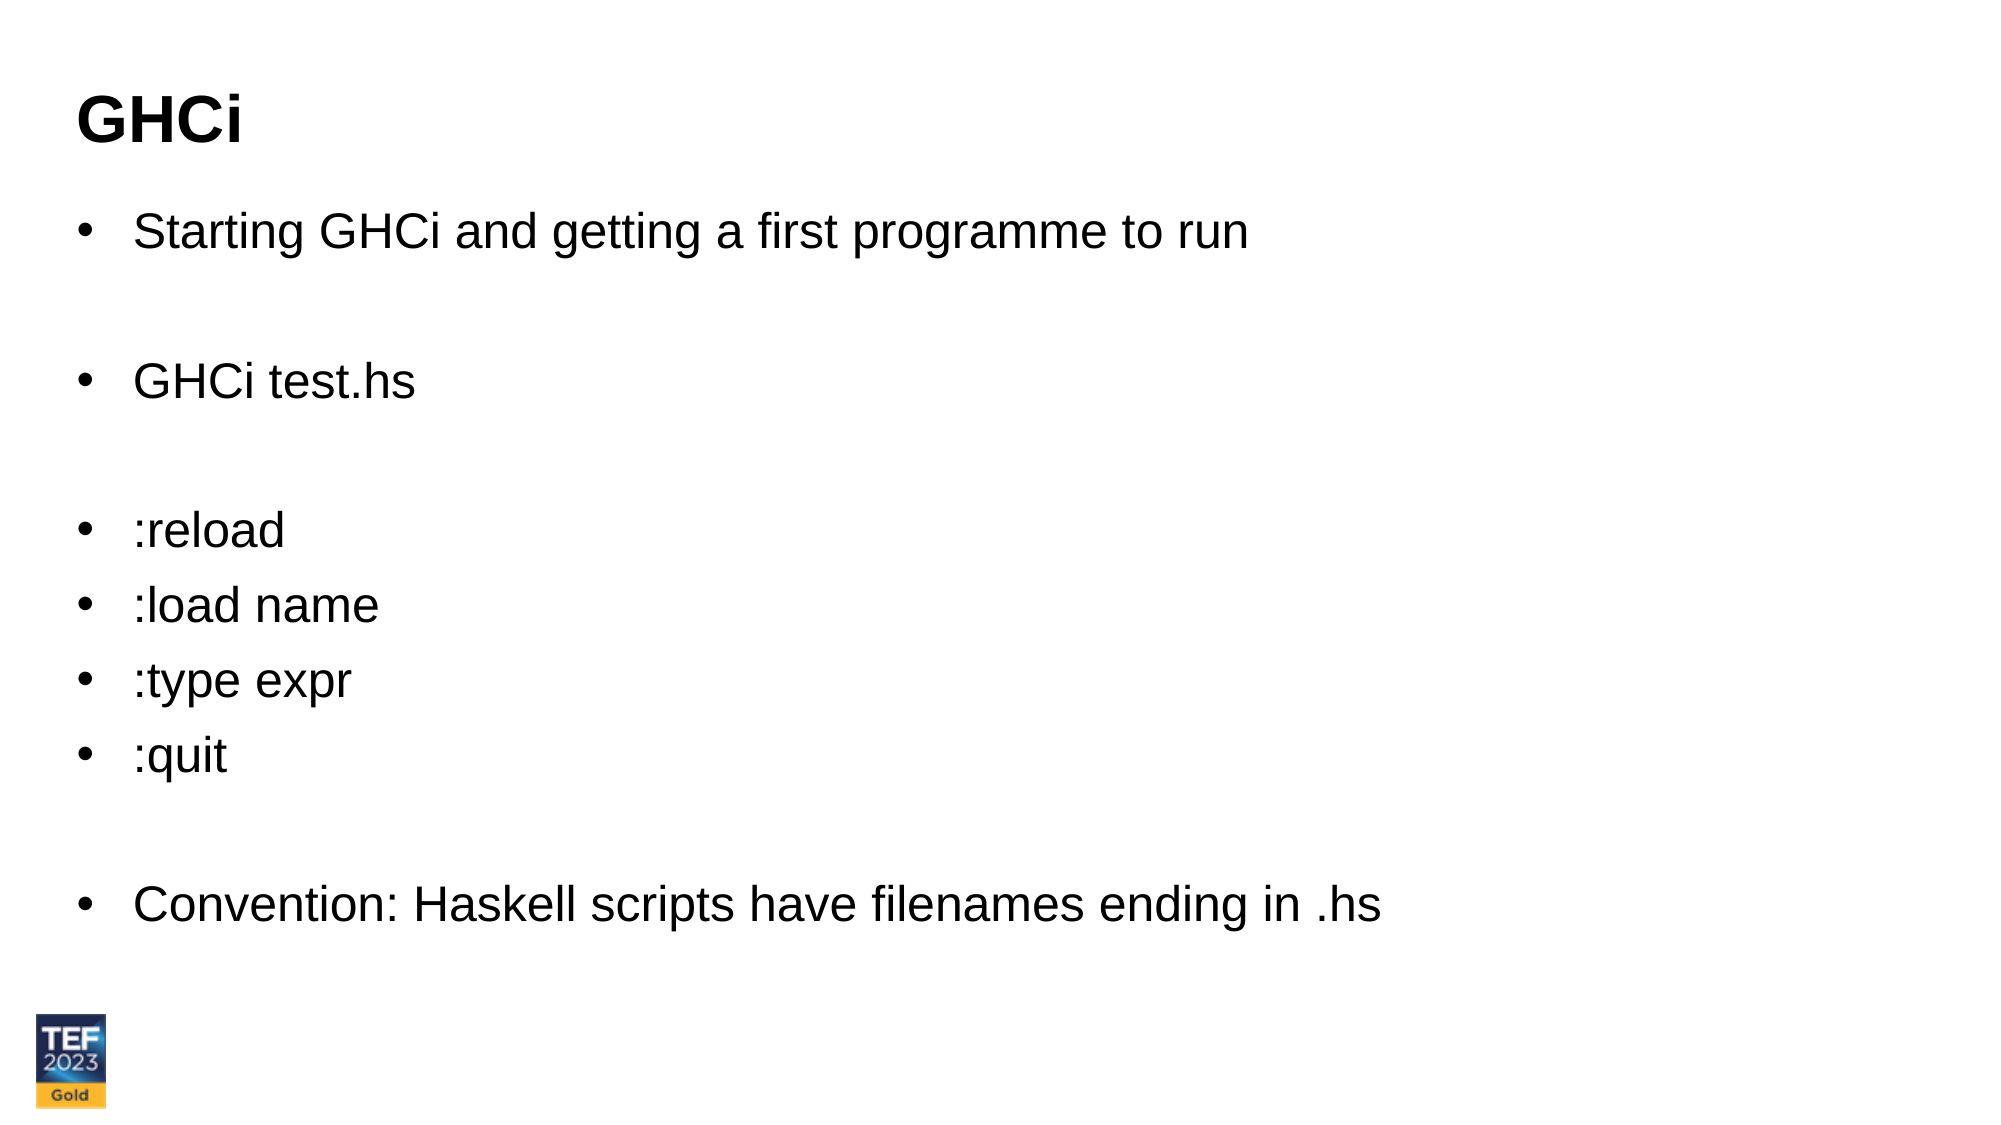

GHCi
Starting GHCi and getting a first programme to run

GHCi test.hs

:reload
:load name
:type expr
:quit

Convention: Haskell scripts have filenames ending in .hs